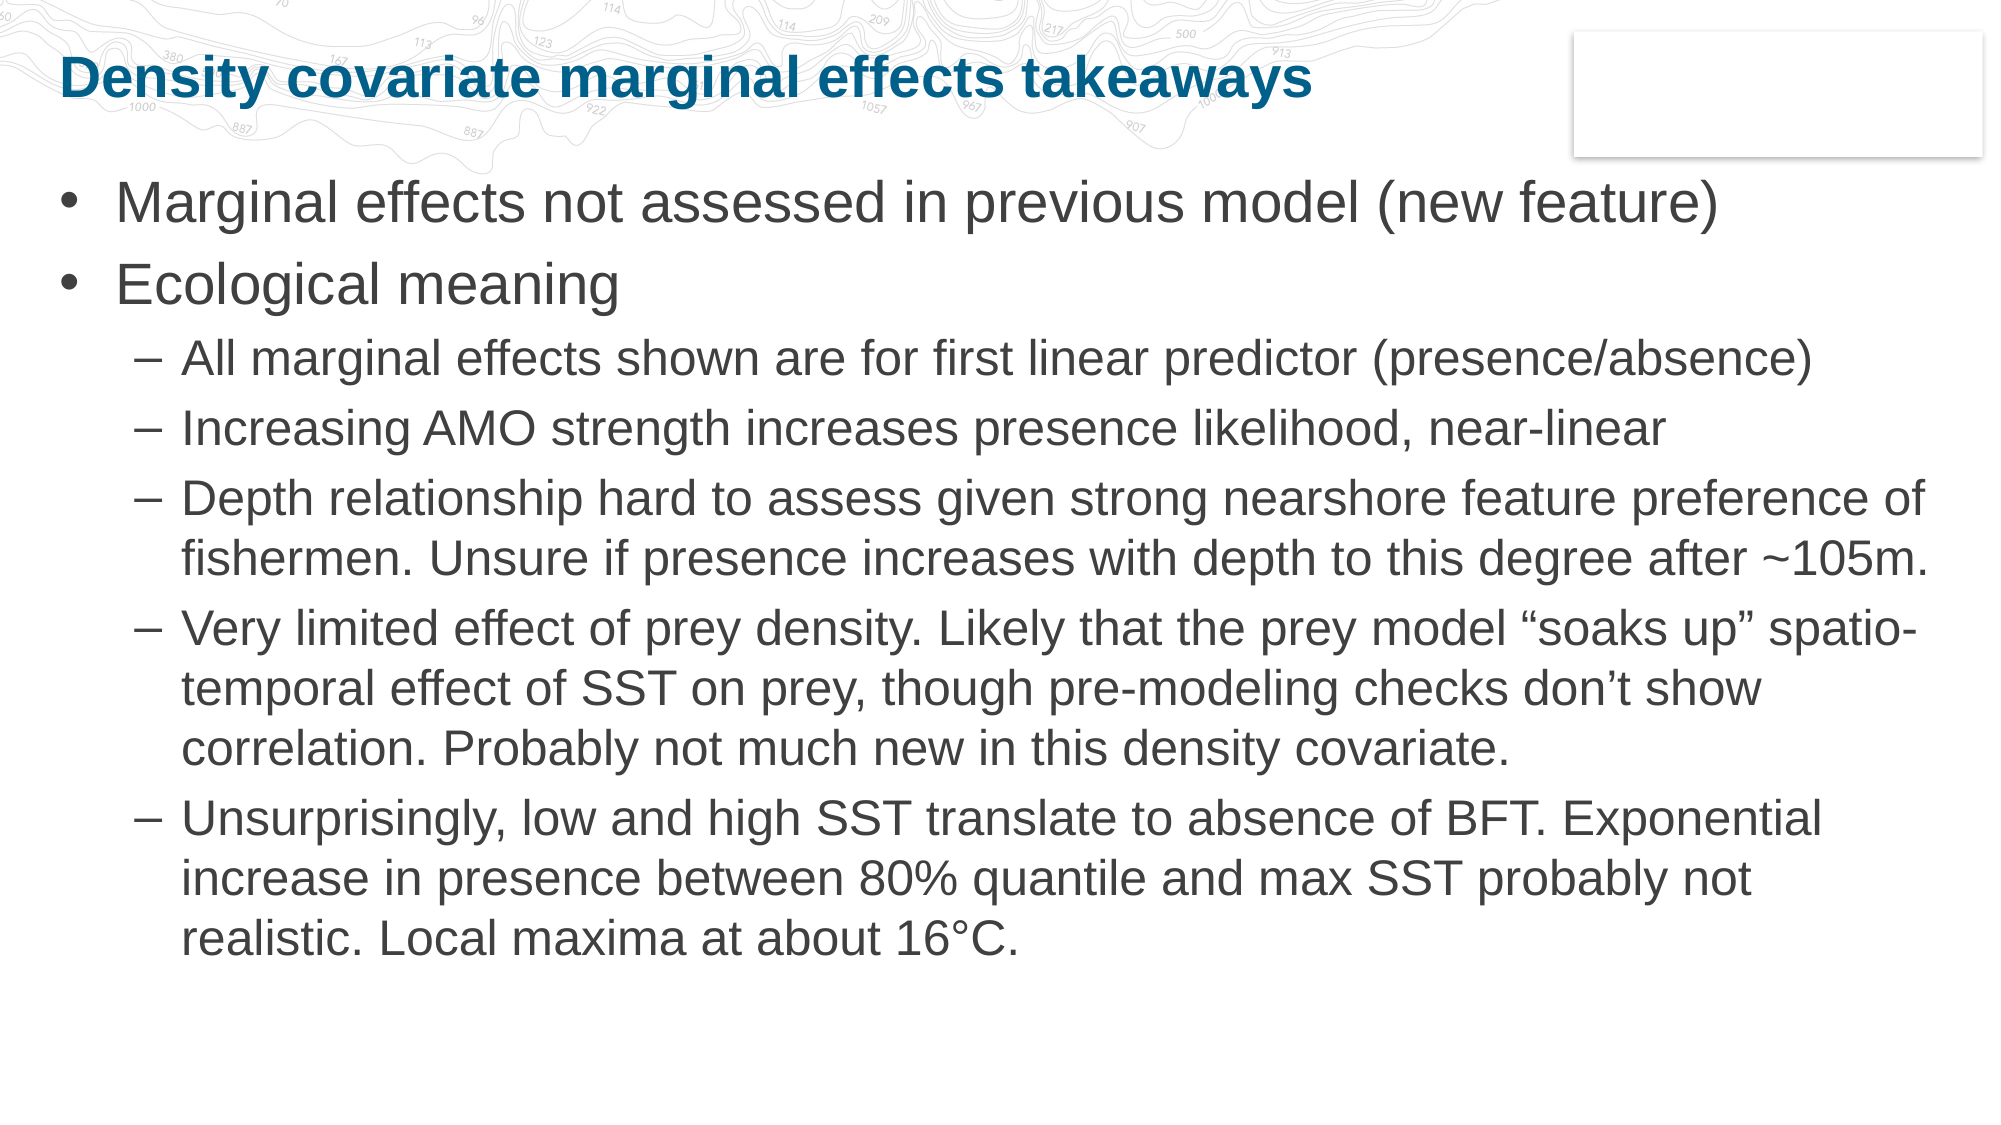

# Density covariate marginal effects takeaways

Marginal effects not assessed in previous model (new feature)
Ecological meaning
All marginal effects shown are for first linear predictor (presence/absence)
Increasing AMO strength increases presence likelihood, near-linear
Depth relationship hard to assess given strong nearshore feature preference of fishermen. Unsure if presence increases with depth to this degree after ~105m.
Very limited effect of prey density. Likely that the prey model “soaks up” spatio-temporal effect of SST on prey, though pre-modeling checks don’t show correlation. Probably not much new in this density covariate.
Unsurprisingly, low and high SST translate to absence of BFT. Exponential increase in presence between 80% quantile and max SST probably not realistic. Local maxima at about 16°C.